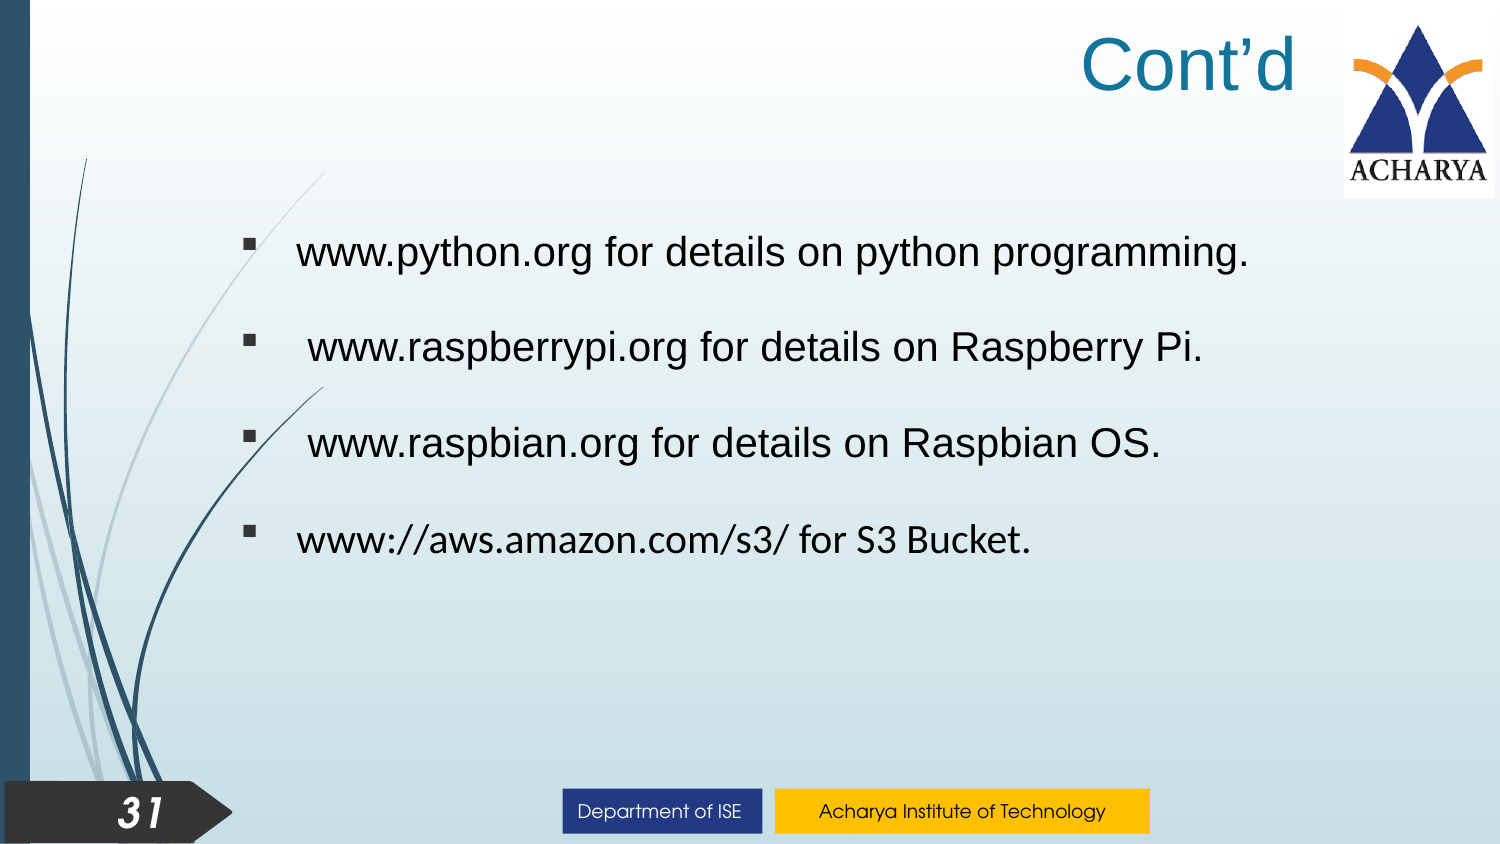

# Cont’d
www.python.org for details on python programming.
 www.raspberrypi.org for details on Raspberry Pi.
 www.raspbian.org for details on Raspbian OS.
www://aws.amazon.com/s3/ for S3 Bucket.
31